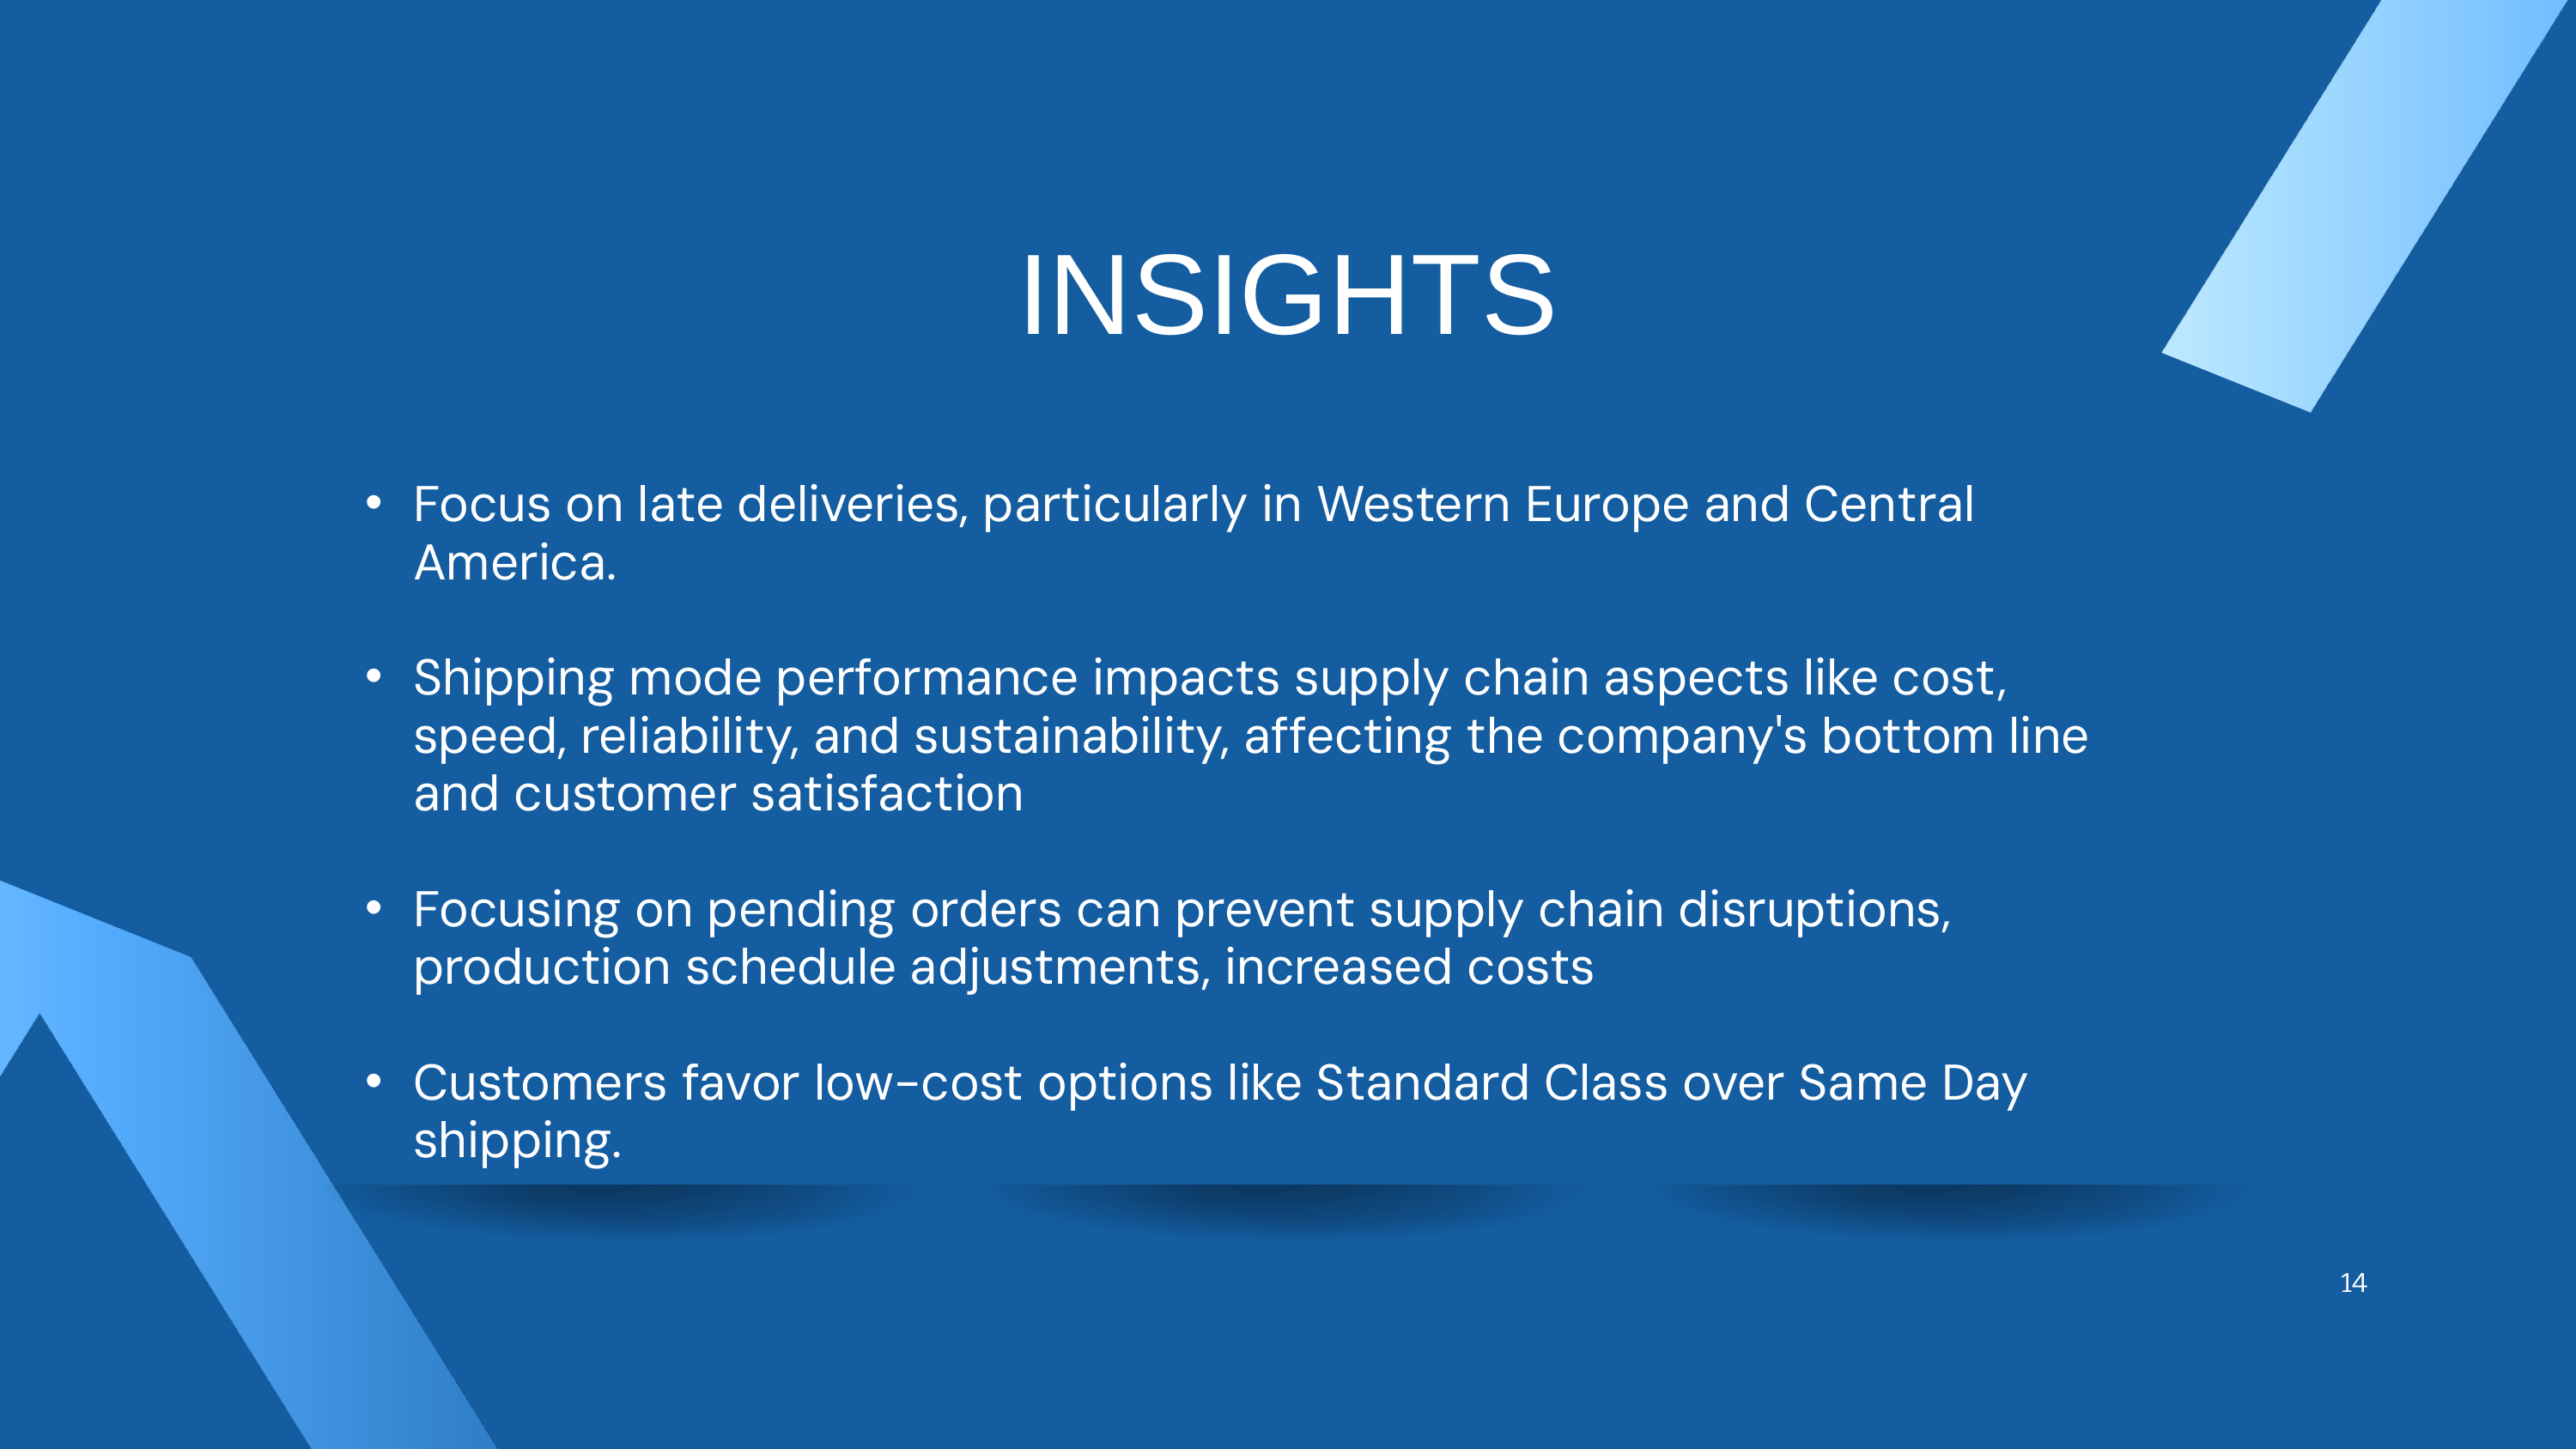

INSIGHTS
Focus on late deliveries, particularly in Western Europe and Central America.

Shipping mode performance impacts supply chain aspects like cost, speed, reliability, and sustainability, affecting the company's bottom line and customer satisfaction

Focusing on pending orders can prevent supply chain disruptions, production schedule adjustments, increased costs

Customers favor low-cost options like Standard Class over Same Day shipping.

14